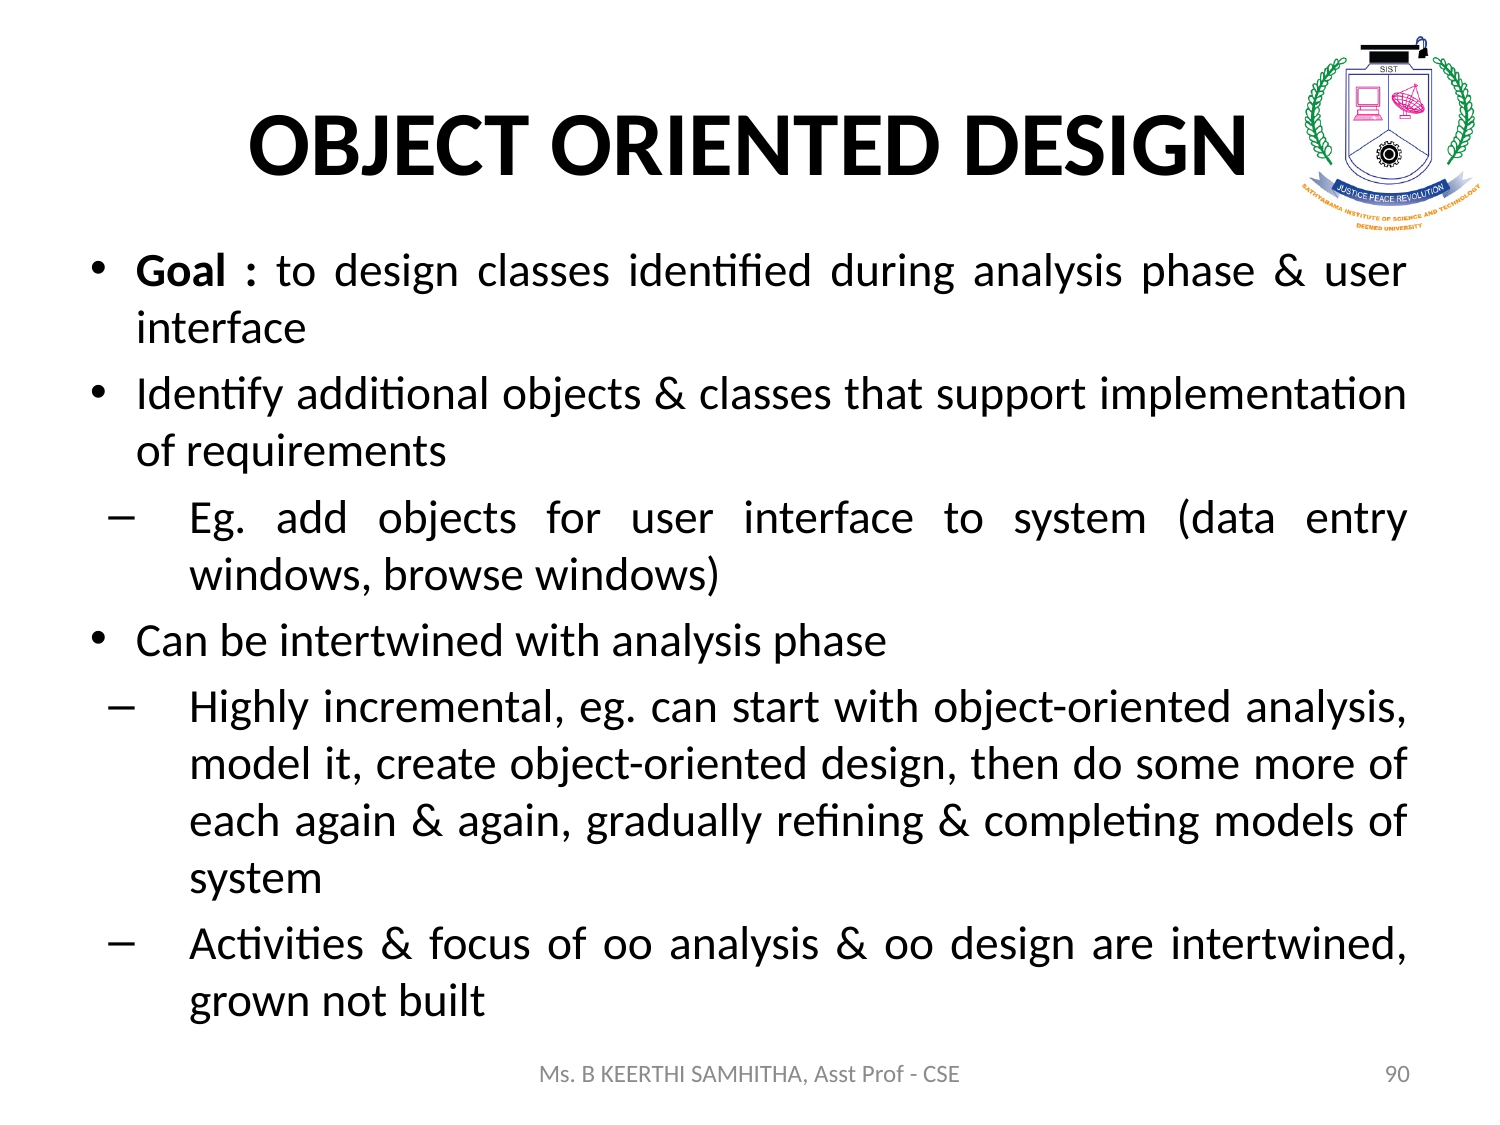

# OBJECT ORIENTED DESIGN
Goal : to design classes identified during analysis phase & user interface
Identify additional objects & classes that support implementation of requirements
Eg. add objects for user interface to system (data entry windows, browse windows)
Can be intertwined with analysis phase
Highly incremental, eg. can start with object-oriented analysis, model it, create object-oriented design, then do some more of each again & again, gradually refining & completing models of system
Activities & focus of oo analysis & oo design are intertwined, grown not built

Ms. B KEERTHI SAMHITHA, Asst Prof - CSE
90